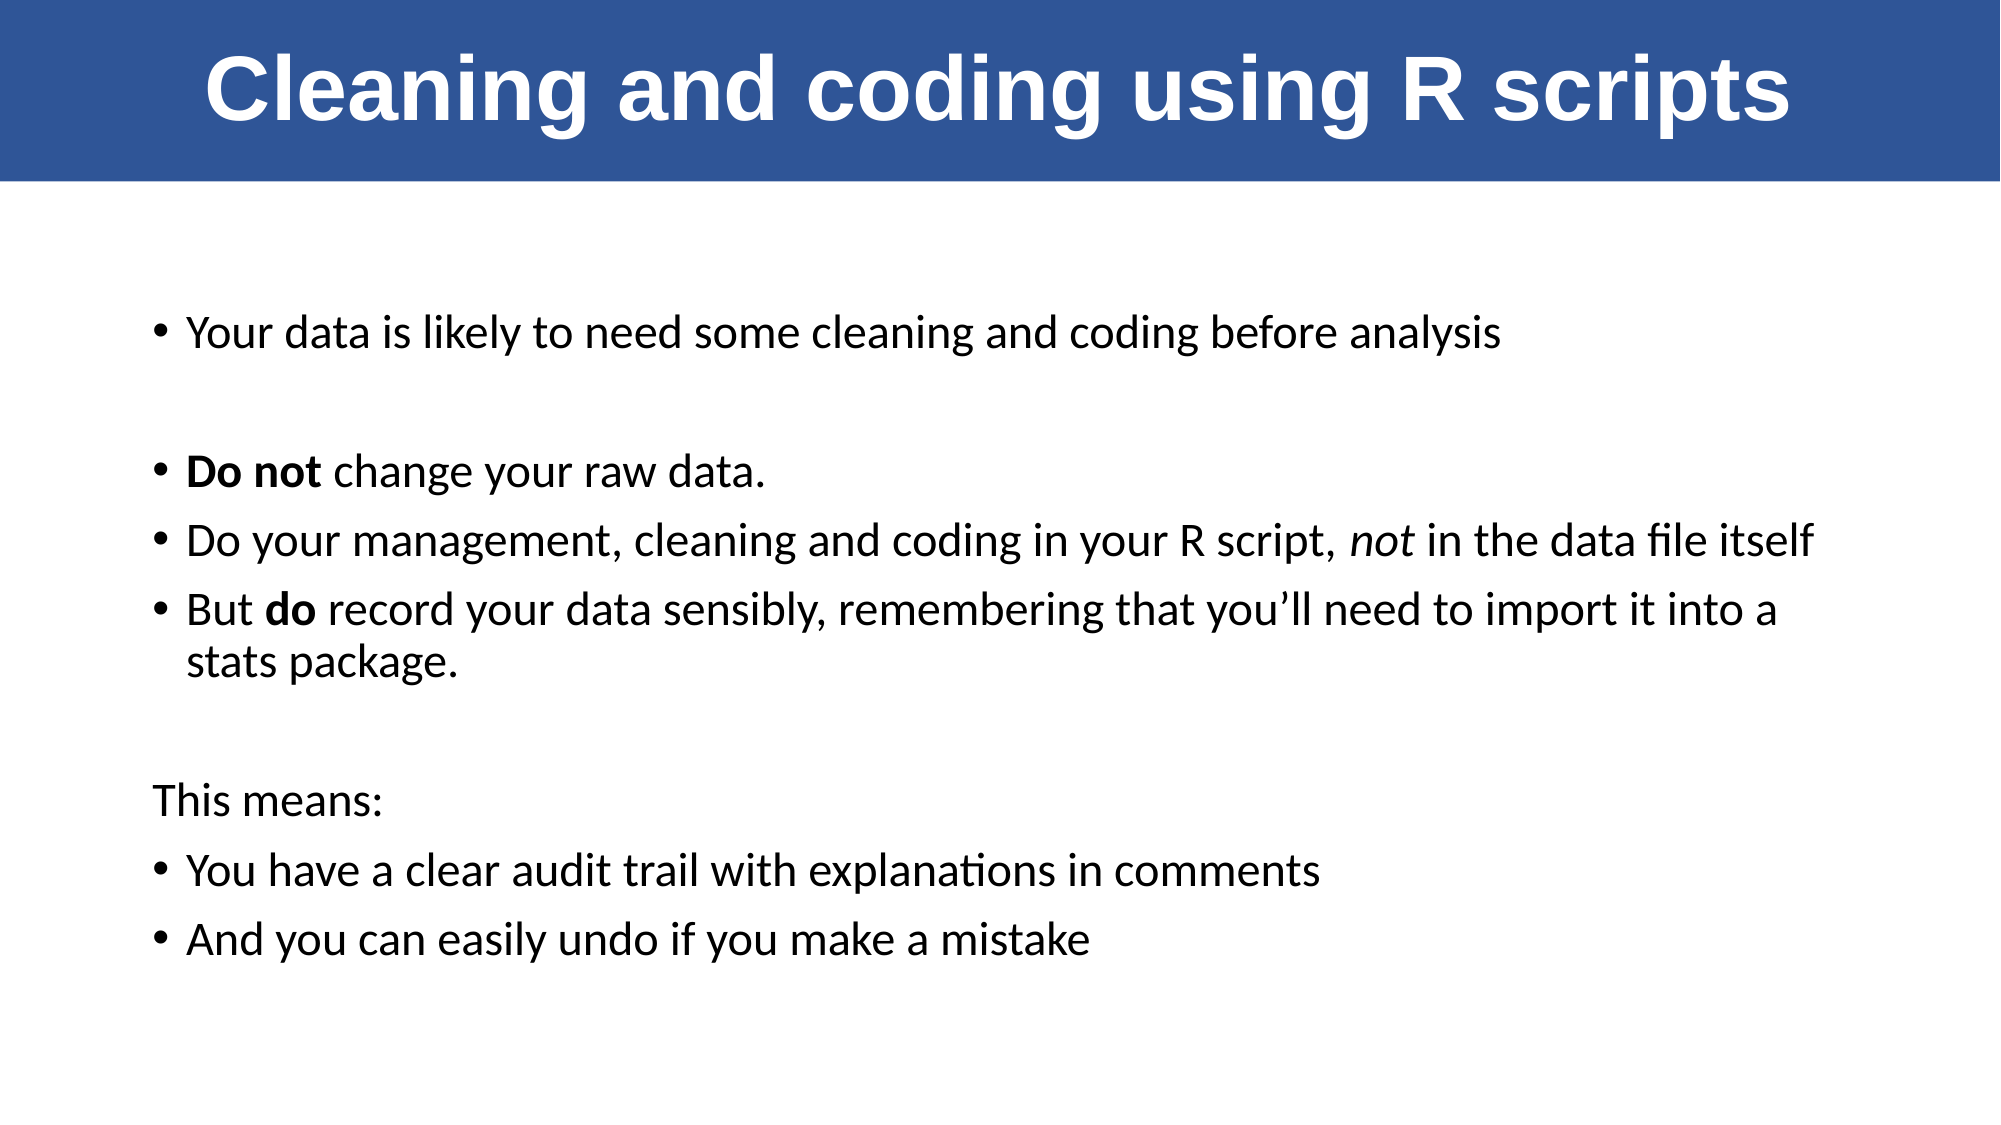

# Cleaning and coding using R scripts
Your data is likely to need some cleaning and coding before analysis

Do not change your raw data.
Do your management, cleaning and coding in your R script, not in the data file itself
But do record your data sensibly, remembering that you’ll need to import it into a stats package.

This means:
You have a clear audit trail with explanations in comments
And you can easily undo if you make a mistake